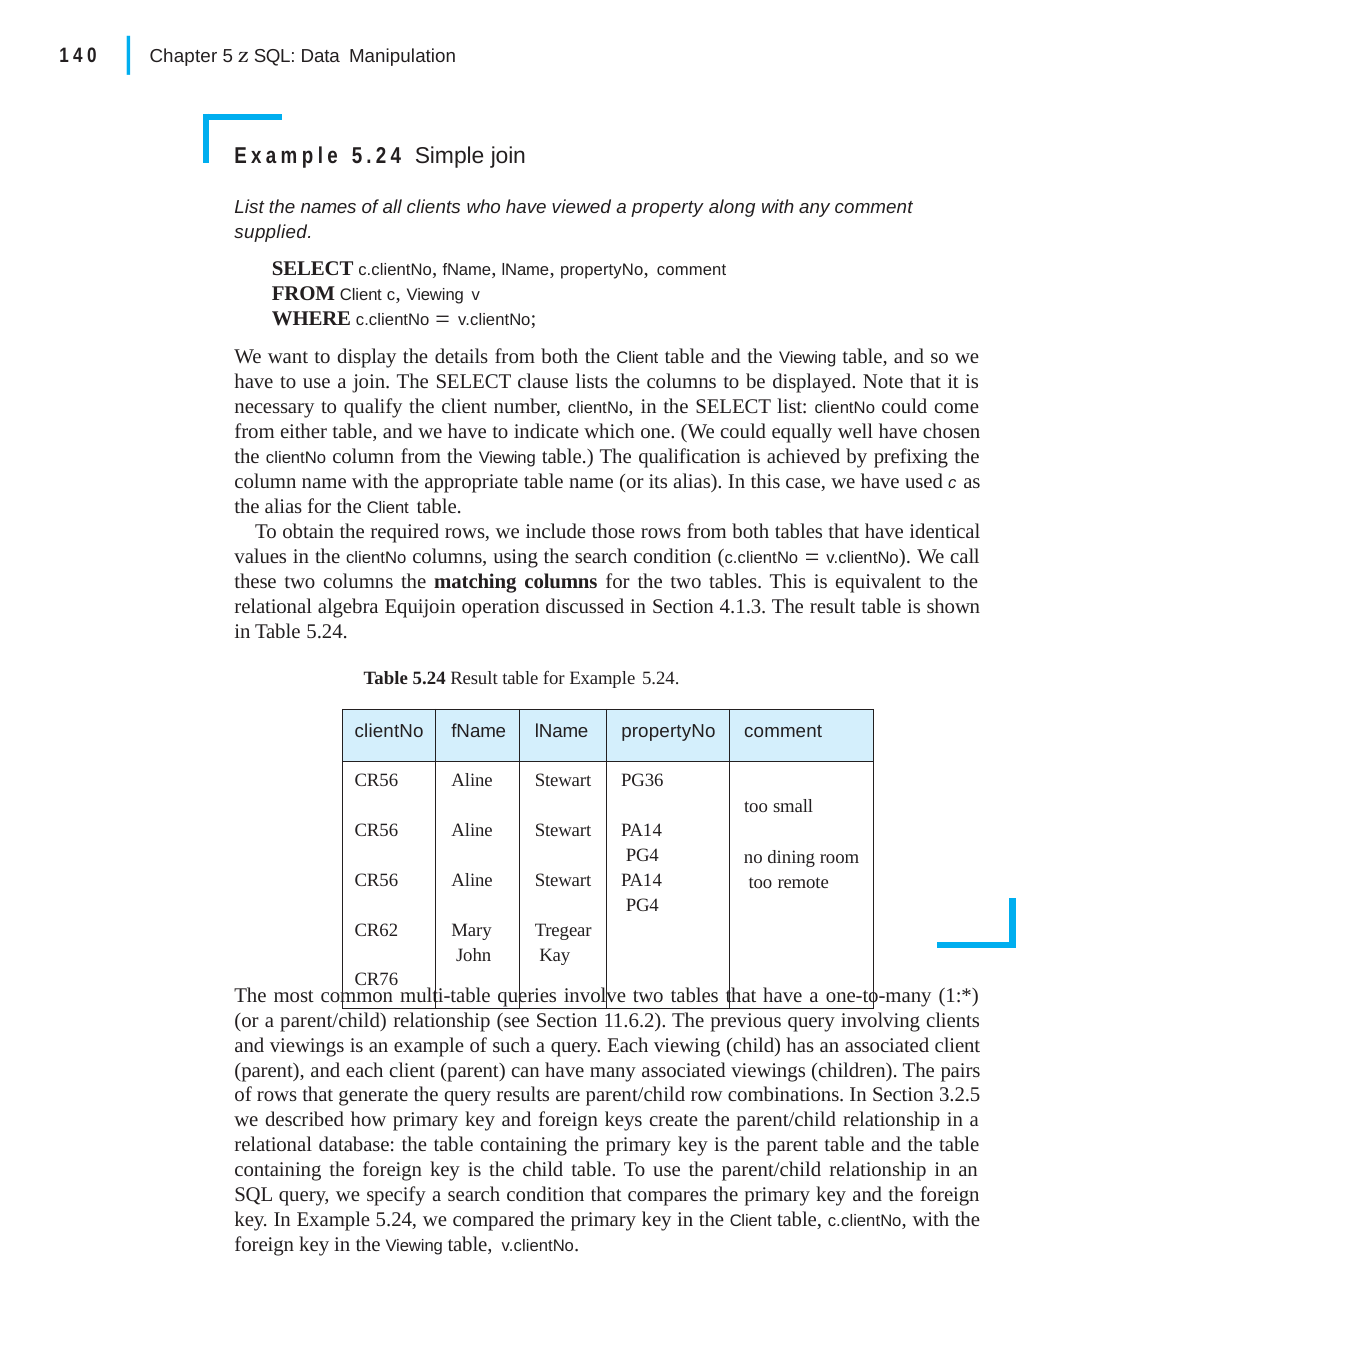

|
140
Chapter 5 z SQL: Data Manipulation

Example 5.24 Simple join
List the names of all clients who have viewed a property along with any comment  supplied.
SELECT c.clientNo, fName, lName, propertyNo, comment
FROM Client c, Viewing v
WHERE c.clientNo = v.clientNo;
We want to display the details from both the Client table and the Viewing table, and so we  have to use a join. The SELECT clause lists the columns to be displayed. Note that it is  necessary to qualify the client number, clientNo, in the SELECT list: clientNo could come  from either table, and we have to indicate which one. (We could equally well have chosen  the clientNo column from the Viewing table.) The qualification is achieved by prefixing the  column name with the appropriate table name (or its alias). In this case, we have used c as  the alias for the Client table.
To obtain the required rows, we include those rows from both tables that have identical  values in the clientNo columns, using the search condition (c.clientNo = v.clientNo). We call  these two columns the matching columns for the two tables. This is equivalent to the  relational algebra Equijoin operation discussed in Section 4.1.3. The result table is shown  in Table 5.24.

Table 5.24 Result table for Example 5.24.
| clientNo | fName | lName | propertyNo | comment |
| --- | --- | --- | --- | --- |
| CR56 CR56 CR56 CR62 CR76 | Aline Aline Aline Mary John | Stewart Stewart Stewart Tregear Kay | PG36 PA14 PG4 PA14 PG4 | too small no dining room too remote |

The most common multi-table queries involve two tables that have a one-to-many (1:*)  (or a parent/child) relationship (see Section 11.6.2). The previous query involving clients  and viewings is an example of such a query. Each viewing (child) has an associated client  (parent), and each client (parent) can have many associated viewings (children). The pairs  of rows that generate the query results are parent/child row combinations. In Section 3.2.5  we described how primary key and foreign keys create the parent/child relationship in a  relational database: the table containing the primary key is the parent table and the table  containing the foreign key is the child table. To use the parent/child relationship in an  SQL query, we specify a search condition that compares the primary key and the foreign  key. In Example 5.24, we compared the primary key in the Client table, c.clientNo, with the  foreign key in the Viewing table, v.clientNo.